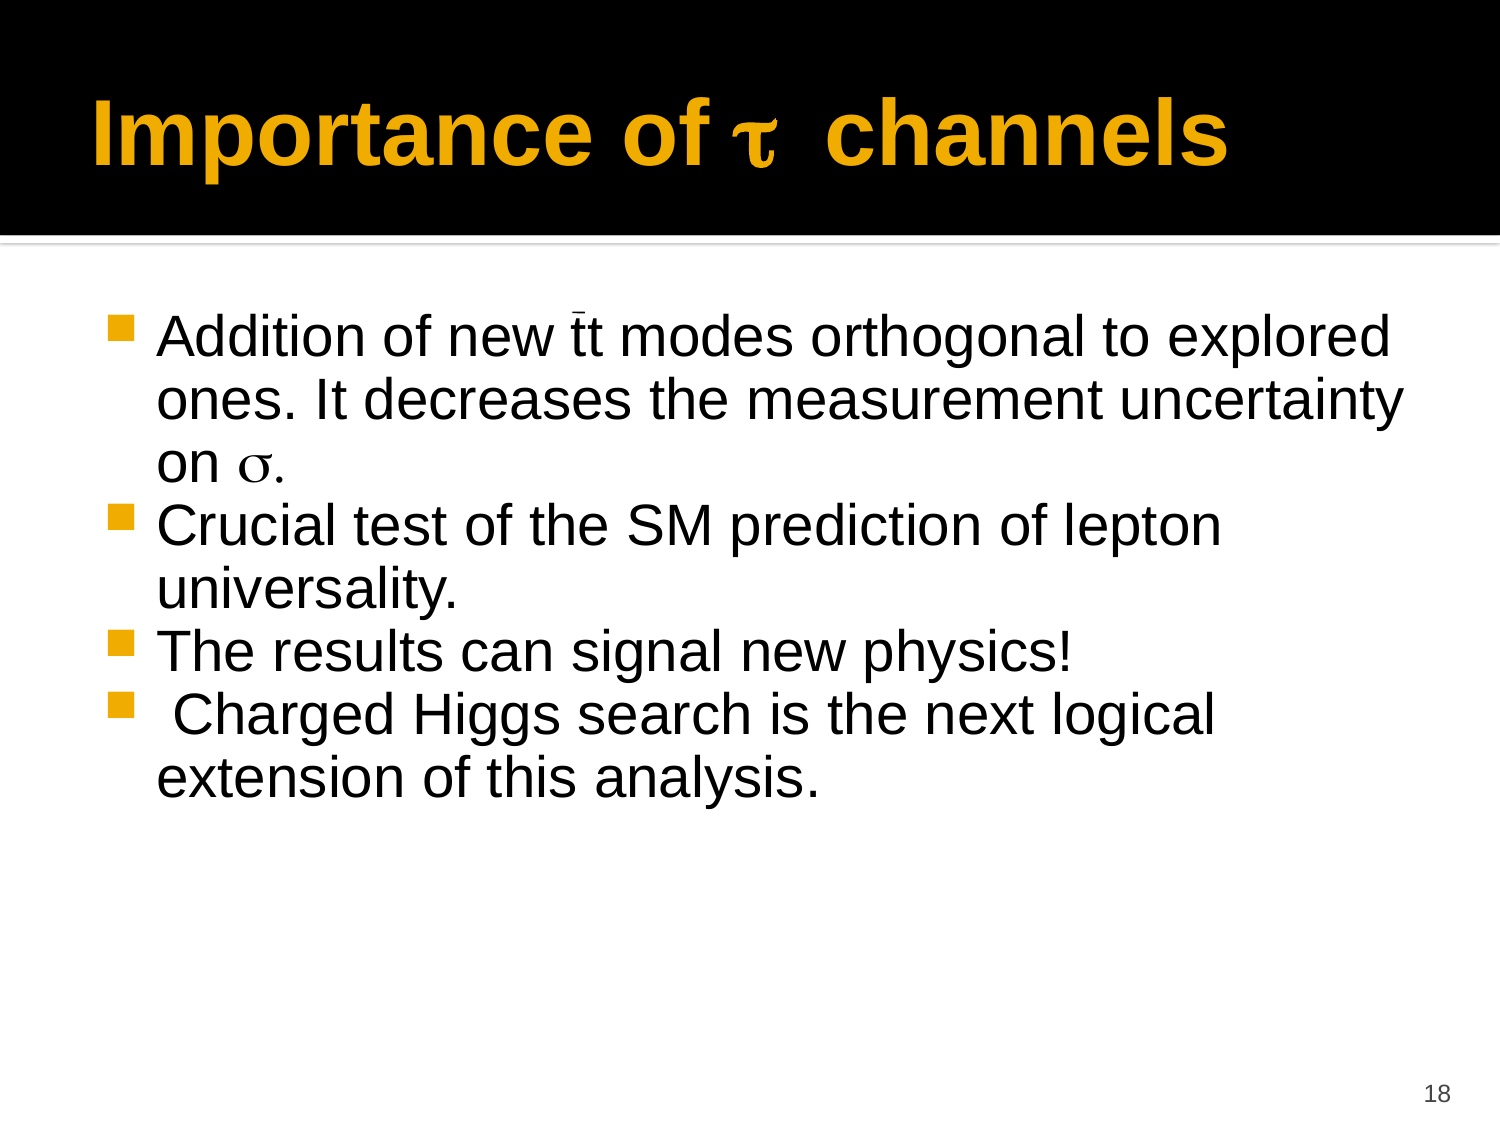

# Importance of τ channels
Addition of new tt modes orthogonal to explored ones. It decreases the measurement uncertainty on σ.
Crucial test of the SM prediction of lepton universality.
The results can signal new physics!
 Charged Higgs search is the next logical extension of this analysis.

18